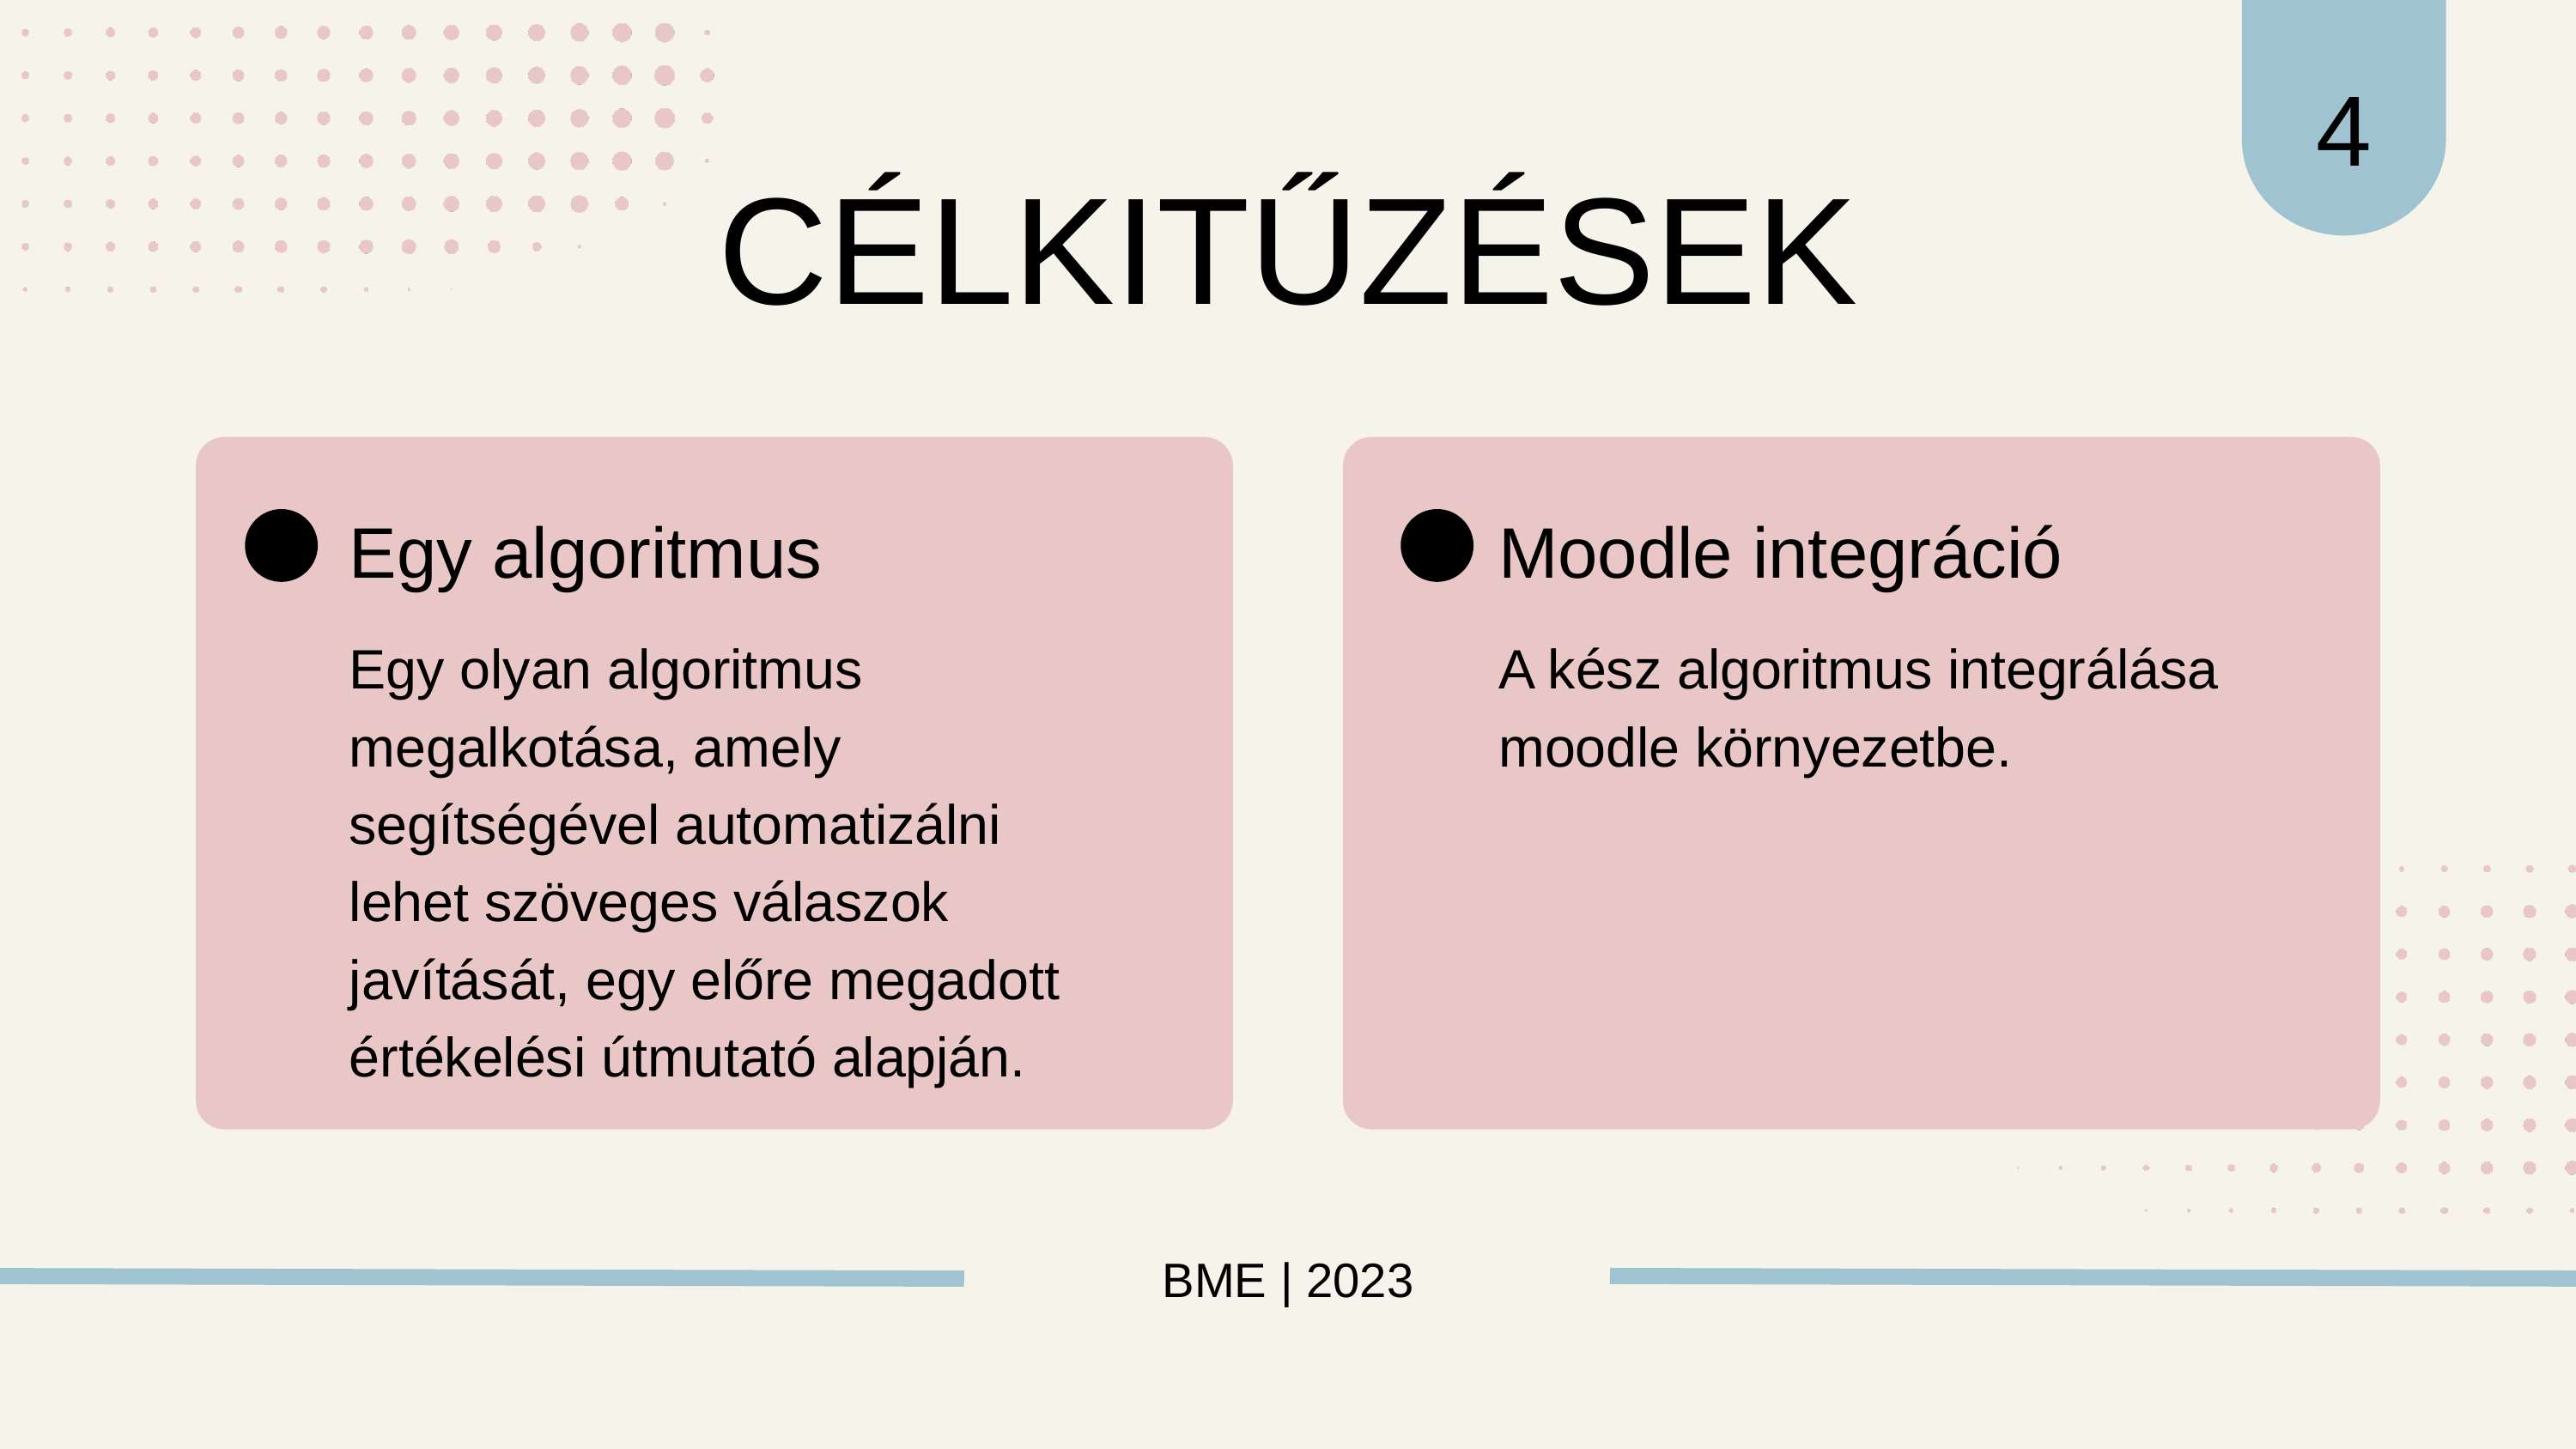

4

CÉLKITŰZÉSEK

Egy algoritmus
Moodle integráció

Egy olyan algoritmus megalkotása, amely segítségével automatizálni lehet szöveges válaszok javítását, egy előre megadott értékelési útmutató alapján.
A kész algoritmus integrálása moodle környezetbe.

BME | 2023